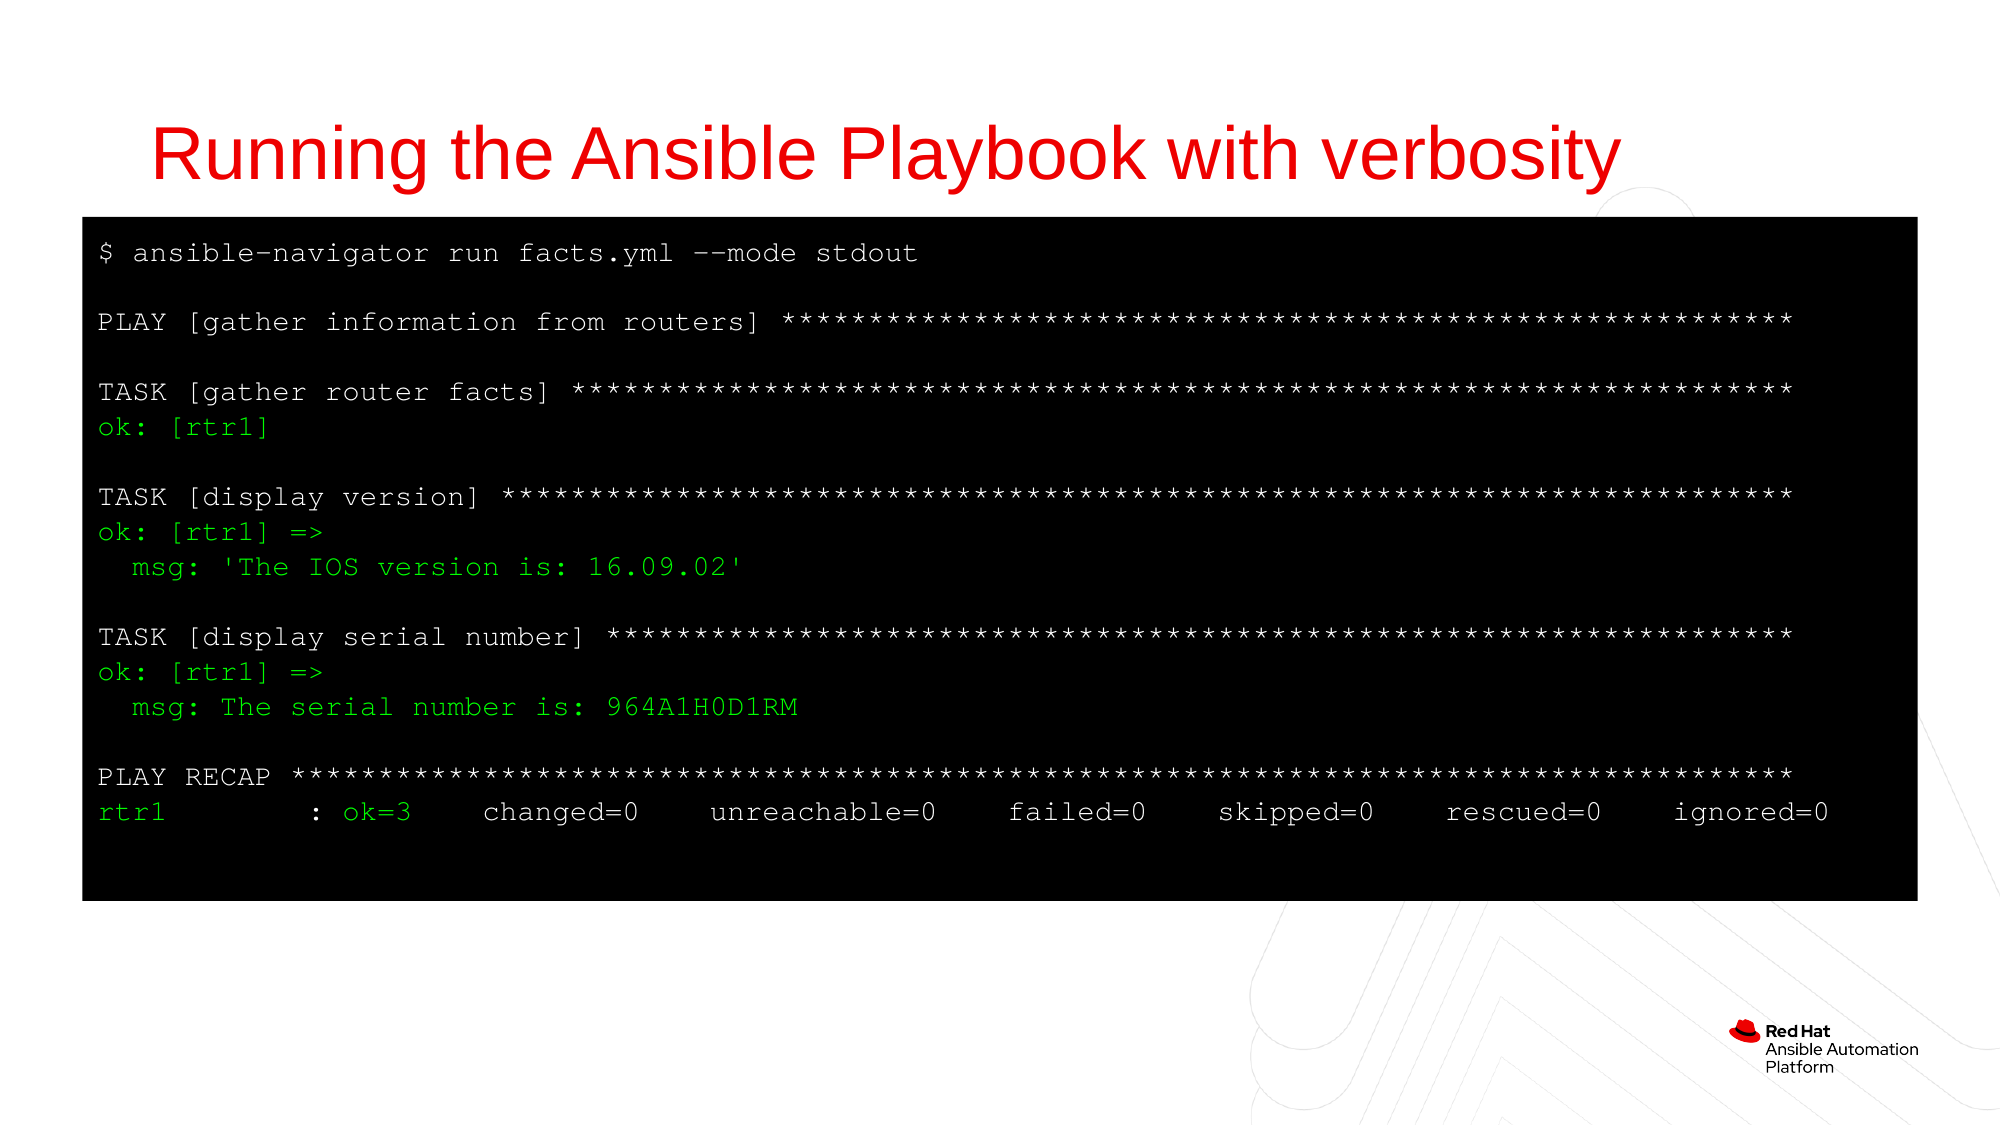

Running the Ansible Playbook with verbosity
$ ansible-navigator run facts.yml --mode stdout

PLAY [gather information from routers] **********************************************************

TASK [gather router facts] **********************************************************************
ok: [rtr1]
TASK [display version] **************************************************************************
ok: [rtr1] =>
  msg: 'The IOS version is: 16.09.02'

TASK [display serial number] ********************************************************************
ok: [rtr1] =>
  msg: The serial number is: 964A1H0D1RM

PLAY RECAP **************************************************************************************
rtr1        : ok=3    changed=0    unreachable=0    failed=0    skipped=0    rescued=0    ignored=0